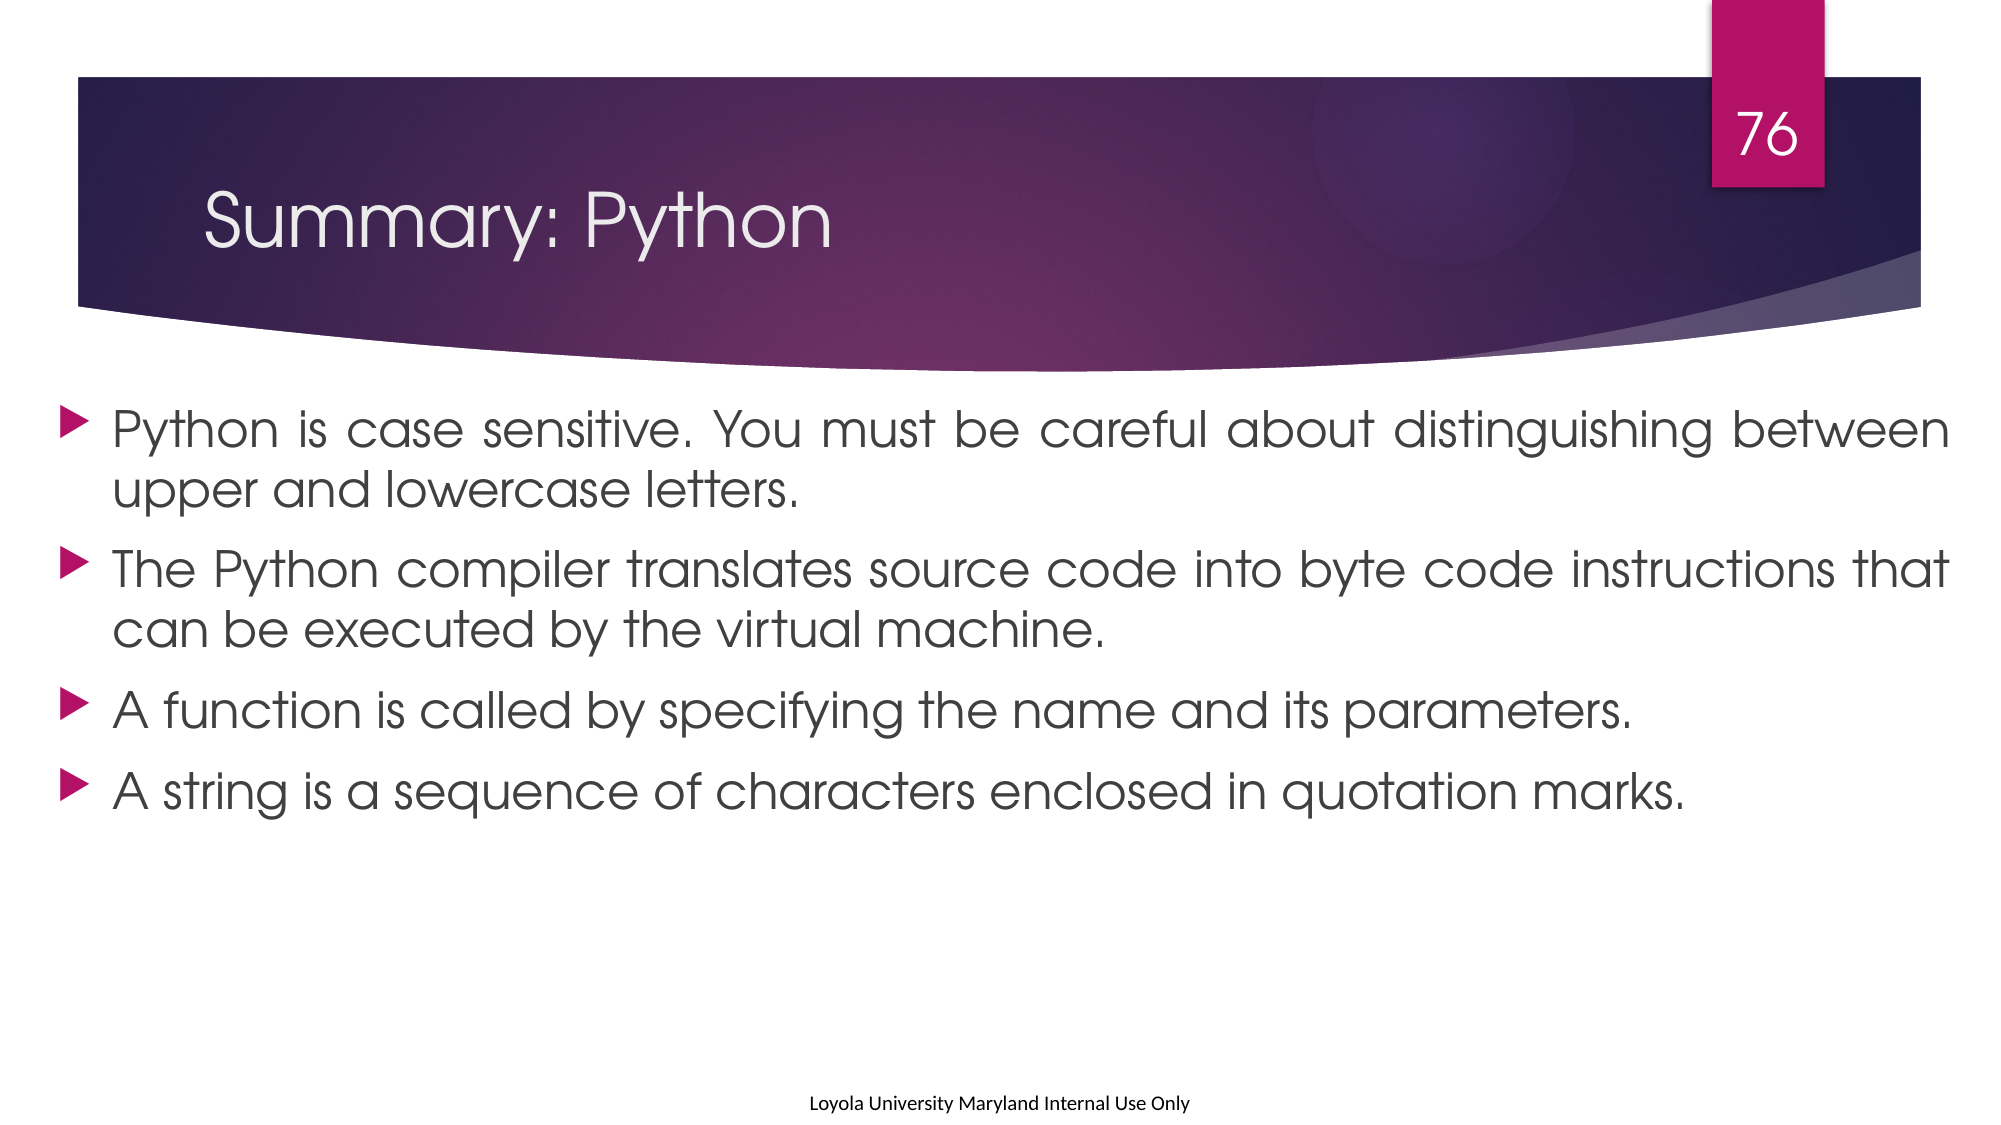

76
# Summary: Python
Python is case sensitive. You must be careful about distinguishing between upper and lowercase letters.
The Python compiler translates source code into byte code instructions that can be executed by the virtual machine.
A function is called by specifying the name and its parameters.
A string is a sequence of characters enclosed in quotation marks.